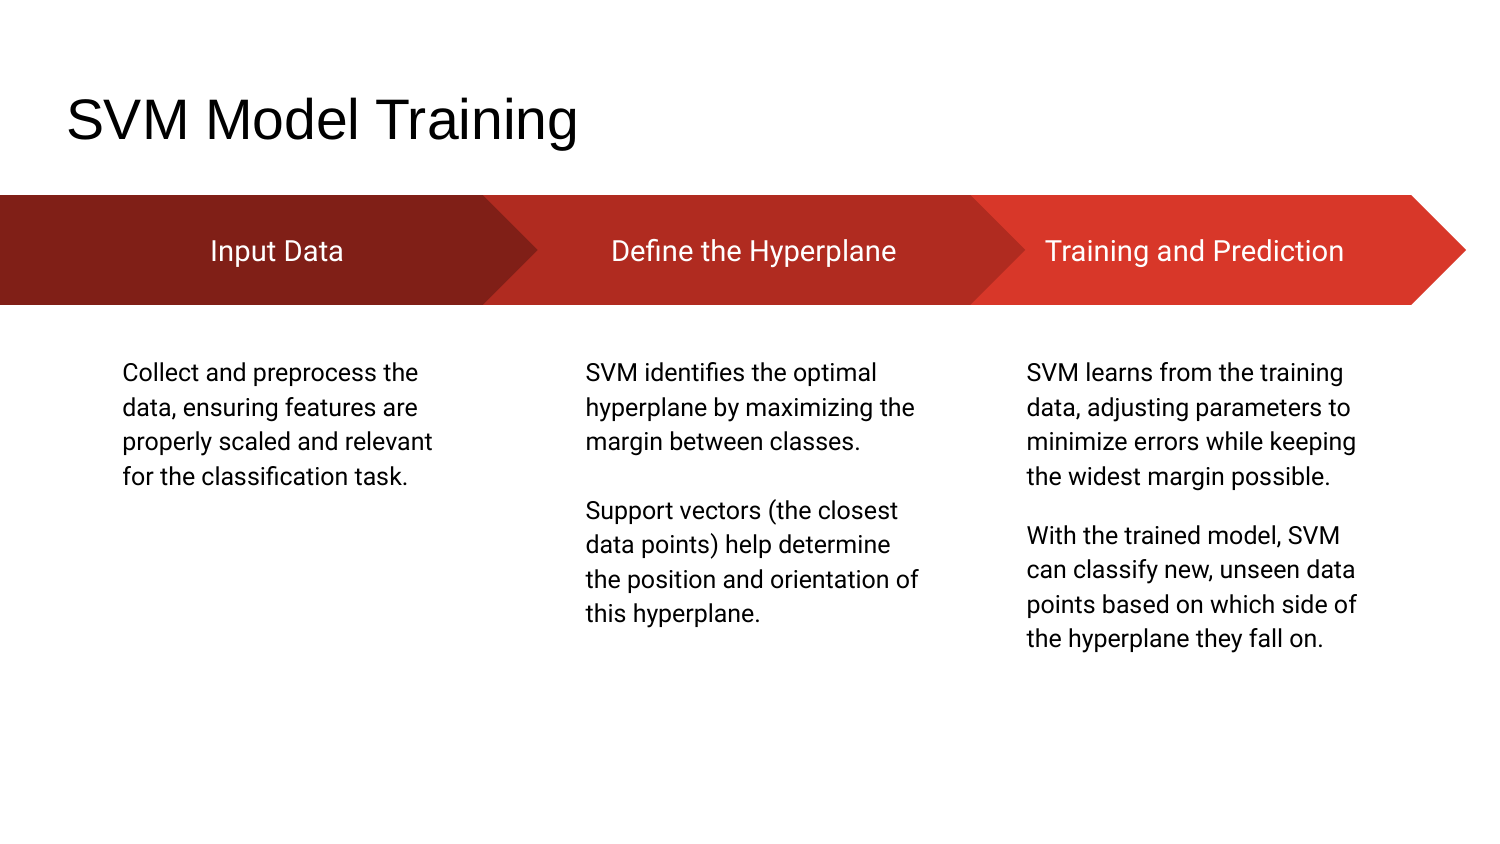

# SVM Model Training
Define the Hyperplane
SVM identifies the optimal hyperplane by maximizing the margin between classes.

Support vectors (the closest data points) help determine the position and orientation of this hyperplane.
Training and Prediction
SVM learns from the training data, adjusting parameters to minimize errors while keeping the widest margin possible.
With the trained model, SVM can classify new, unseen data points based on which side of the hyperplane they fall on.
Input Data
Collect and preprocess the data, ensuring features are properly scaled and relevant for the classification task.